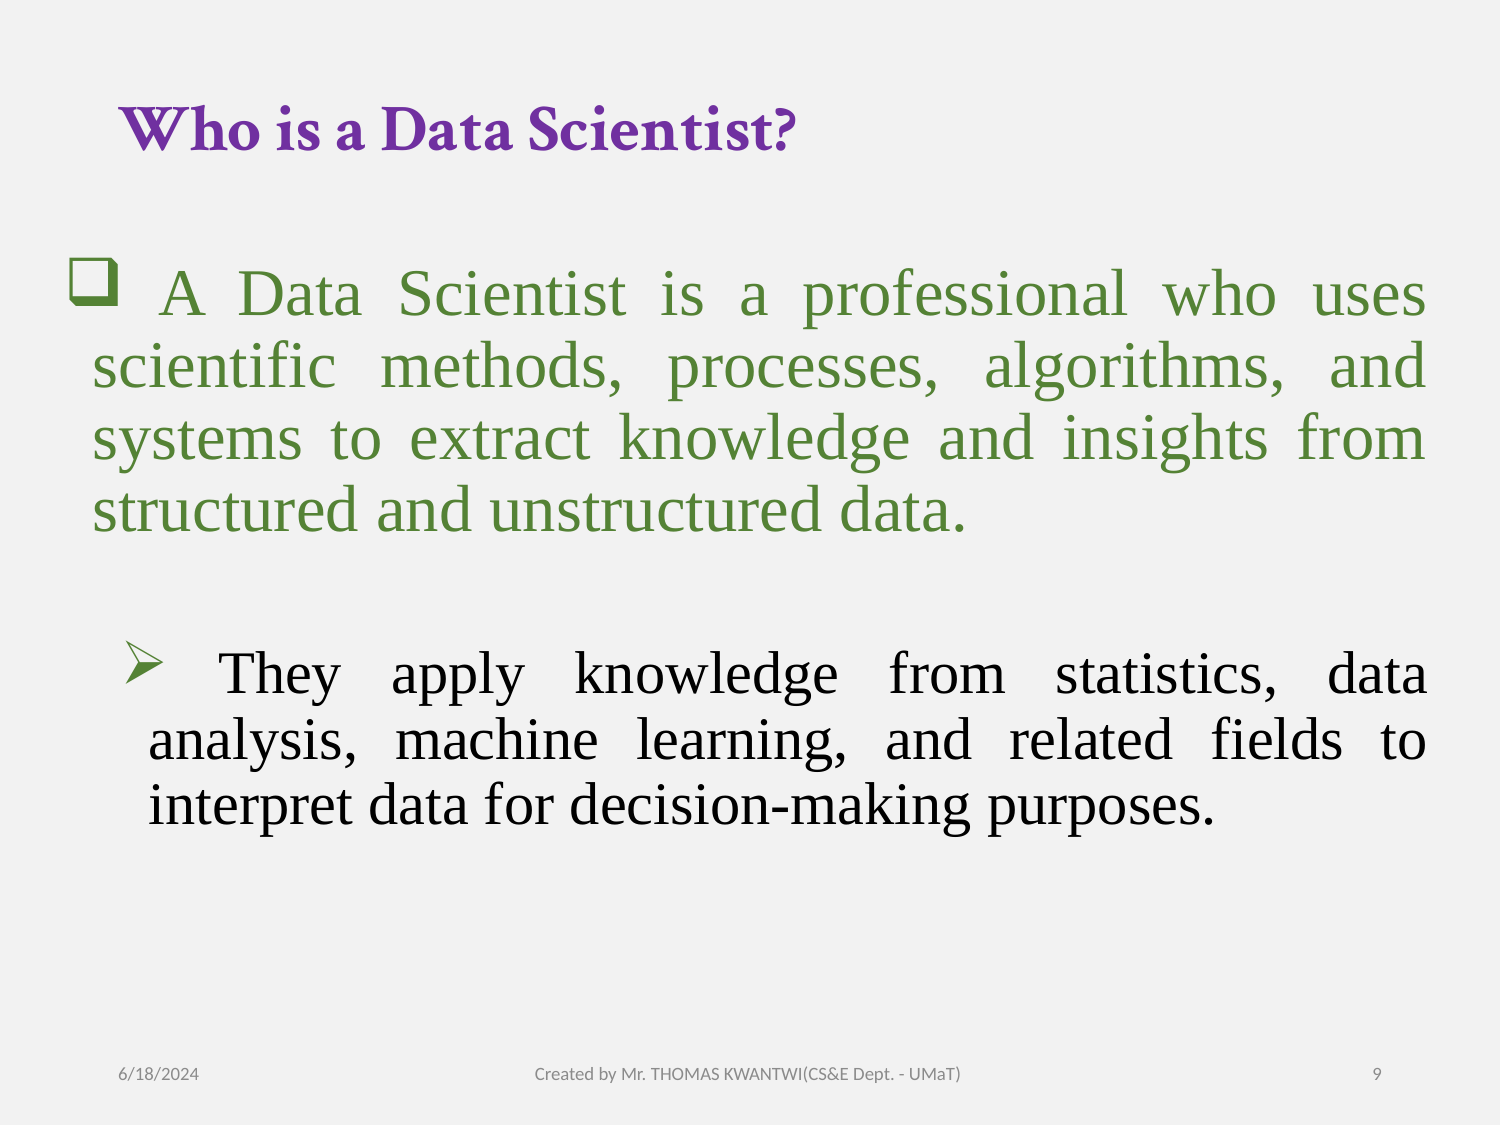

# Who is a Data Scientist?
 A Data Scientist is a professional who uses scientific methods, processes, algorithms, and systems to extract knowledge and insights from structured and unstructured data.

 They apply knowledge from statistics, data analysis, machine learning, and related fields to interpret data for decision-making purposes.
6/18/2024
Created by Mr. THOMAS KWANTWI(CS&E Dept. - UMaT)
9